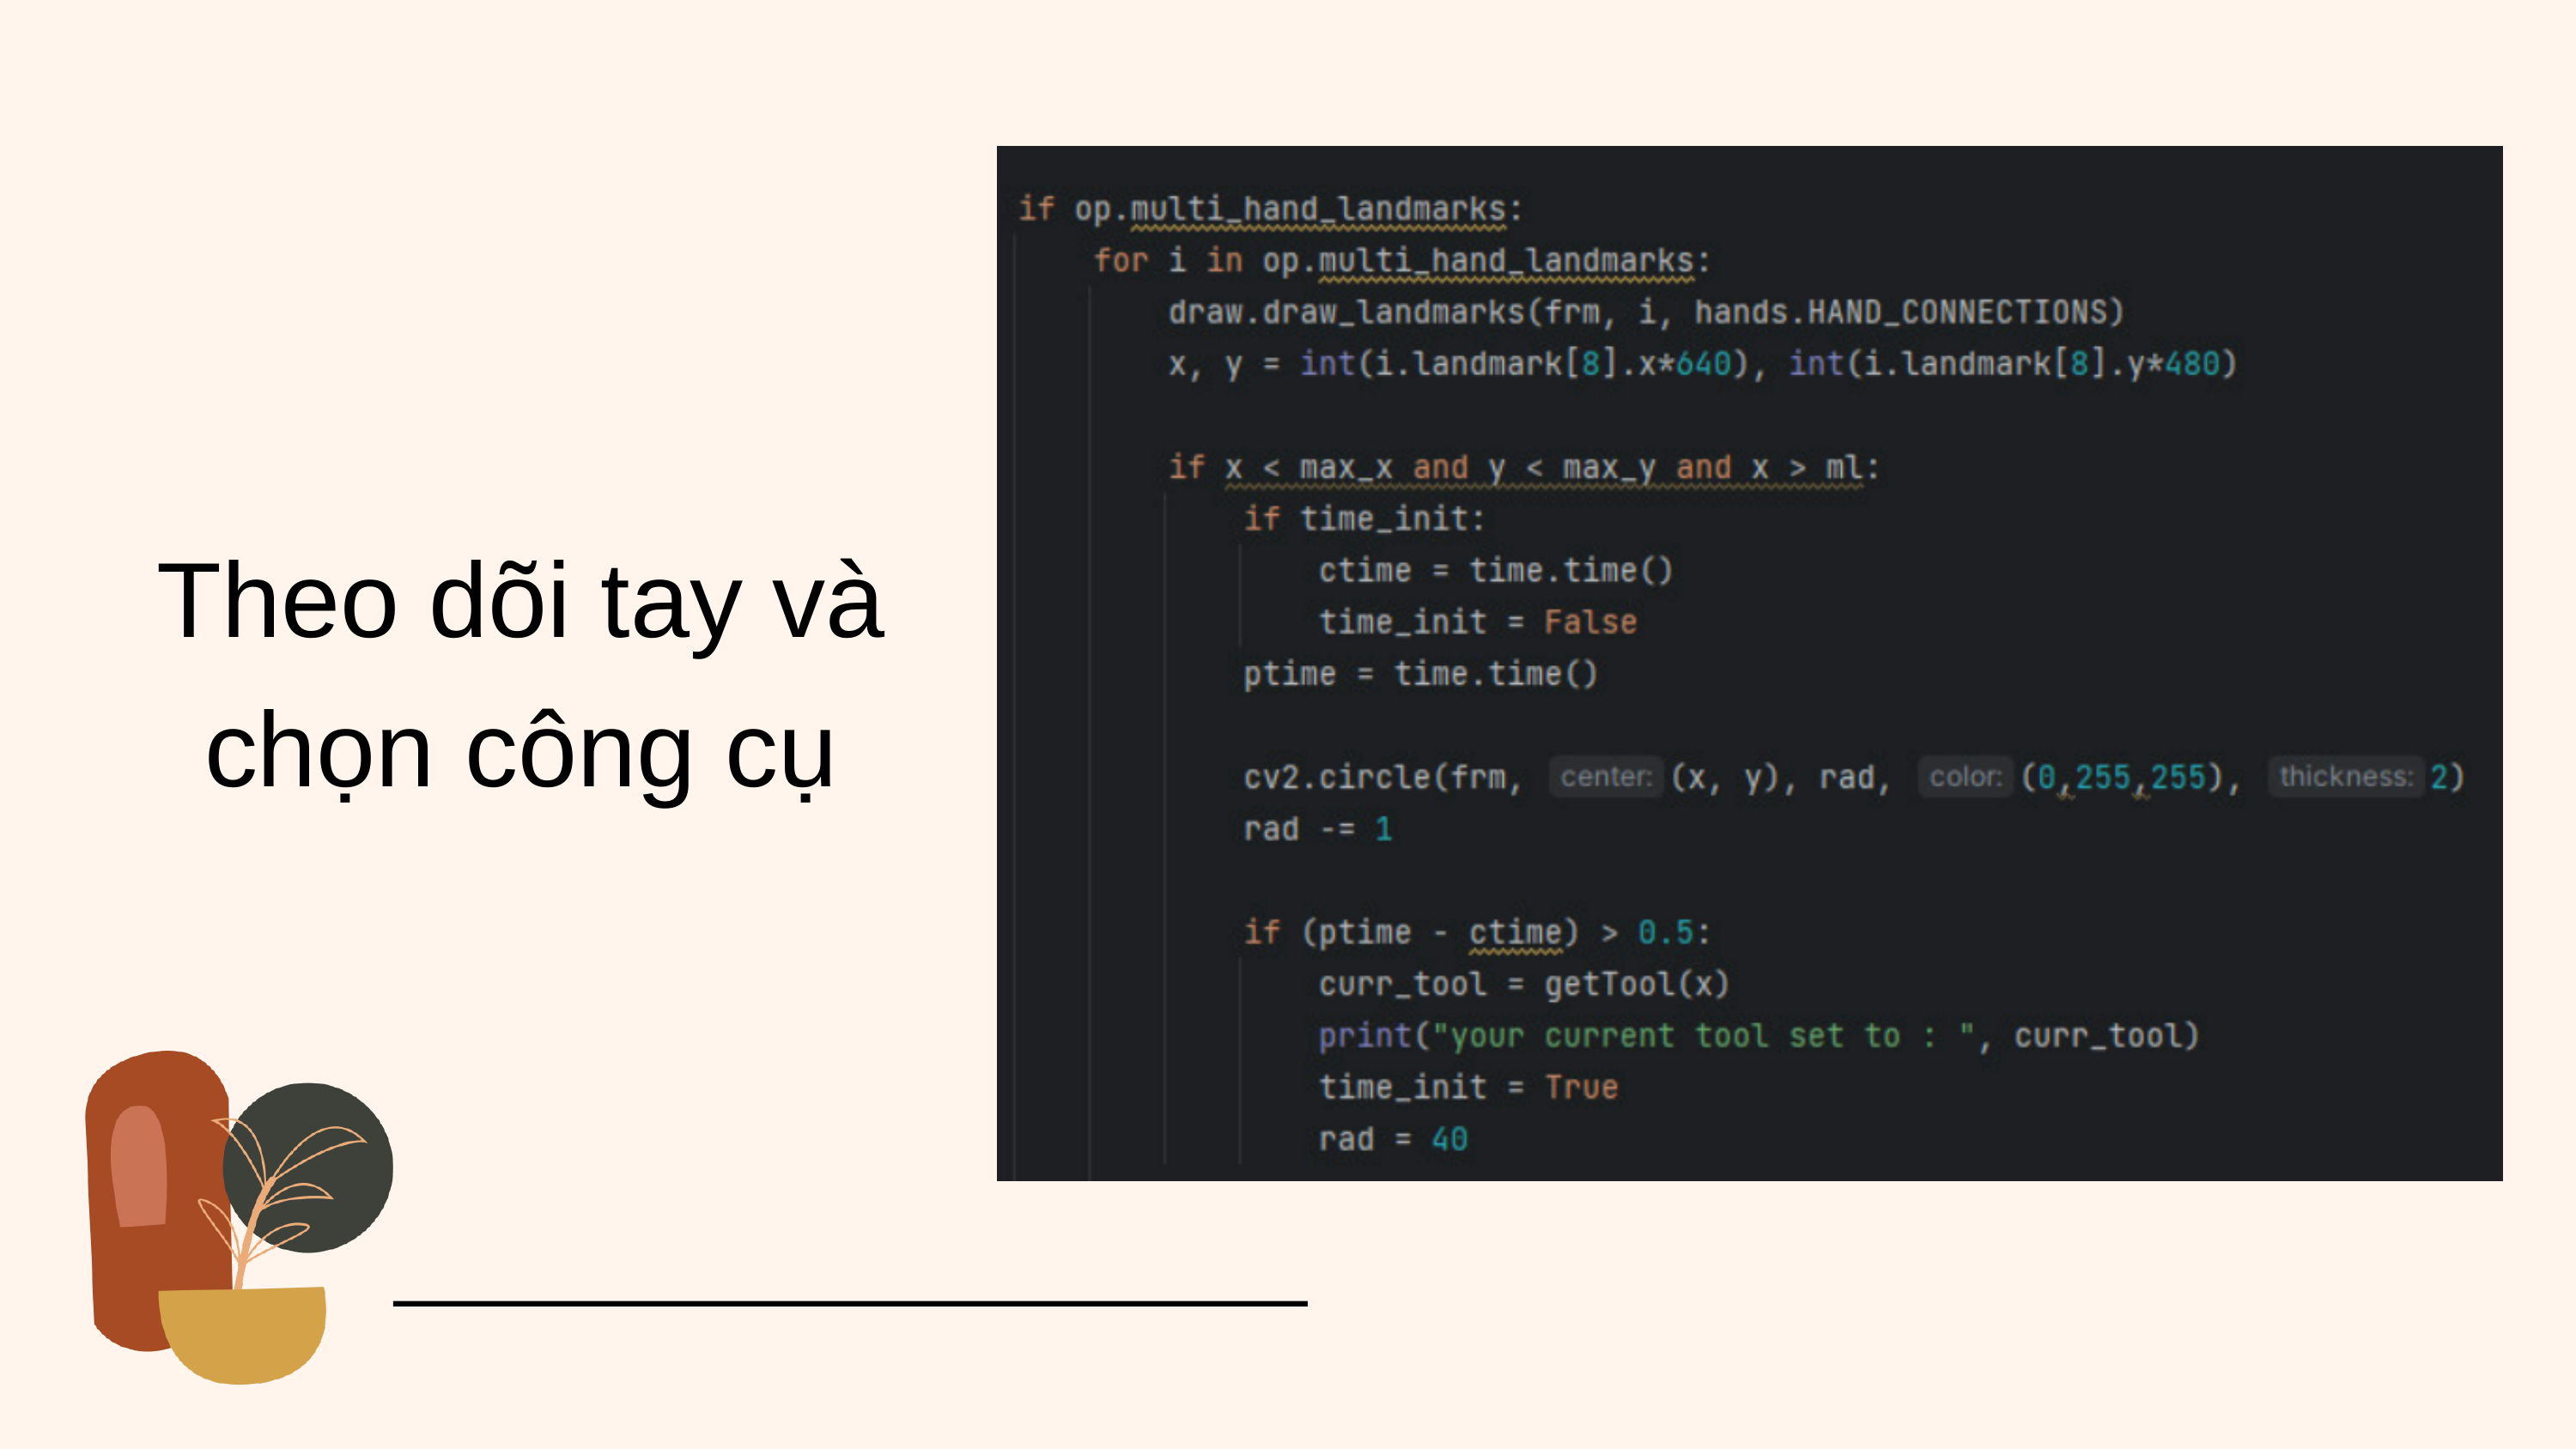

Theo dõi tay và chọn công cụ